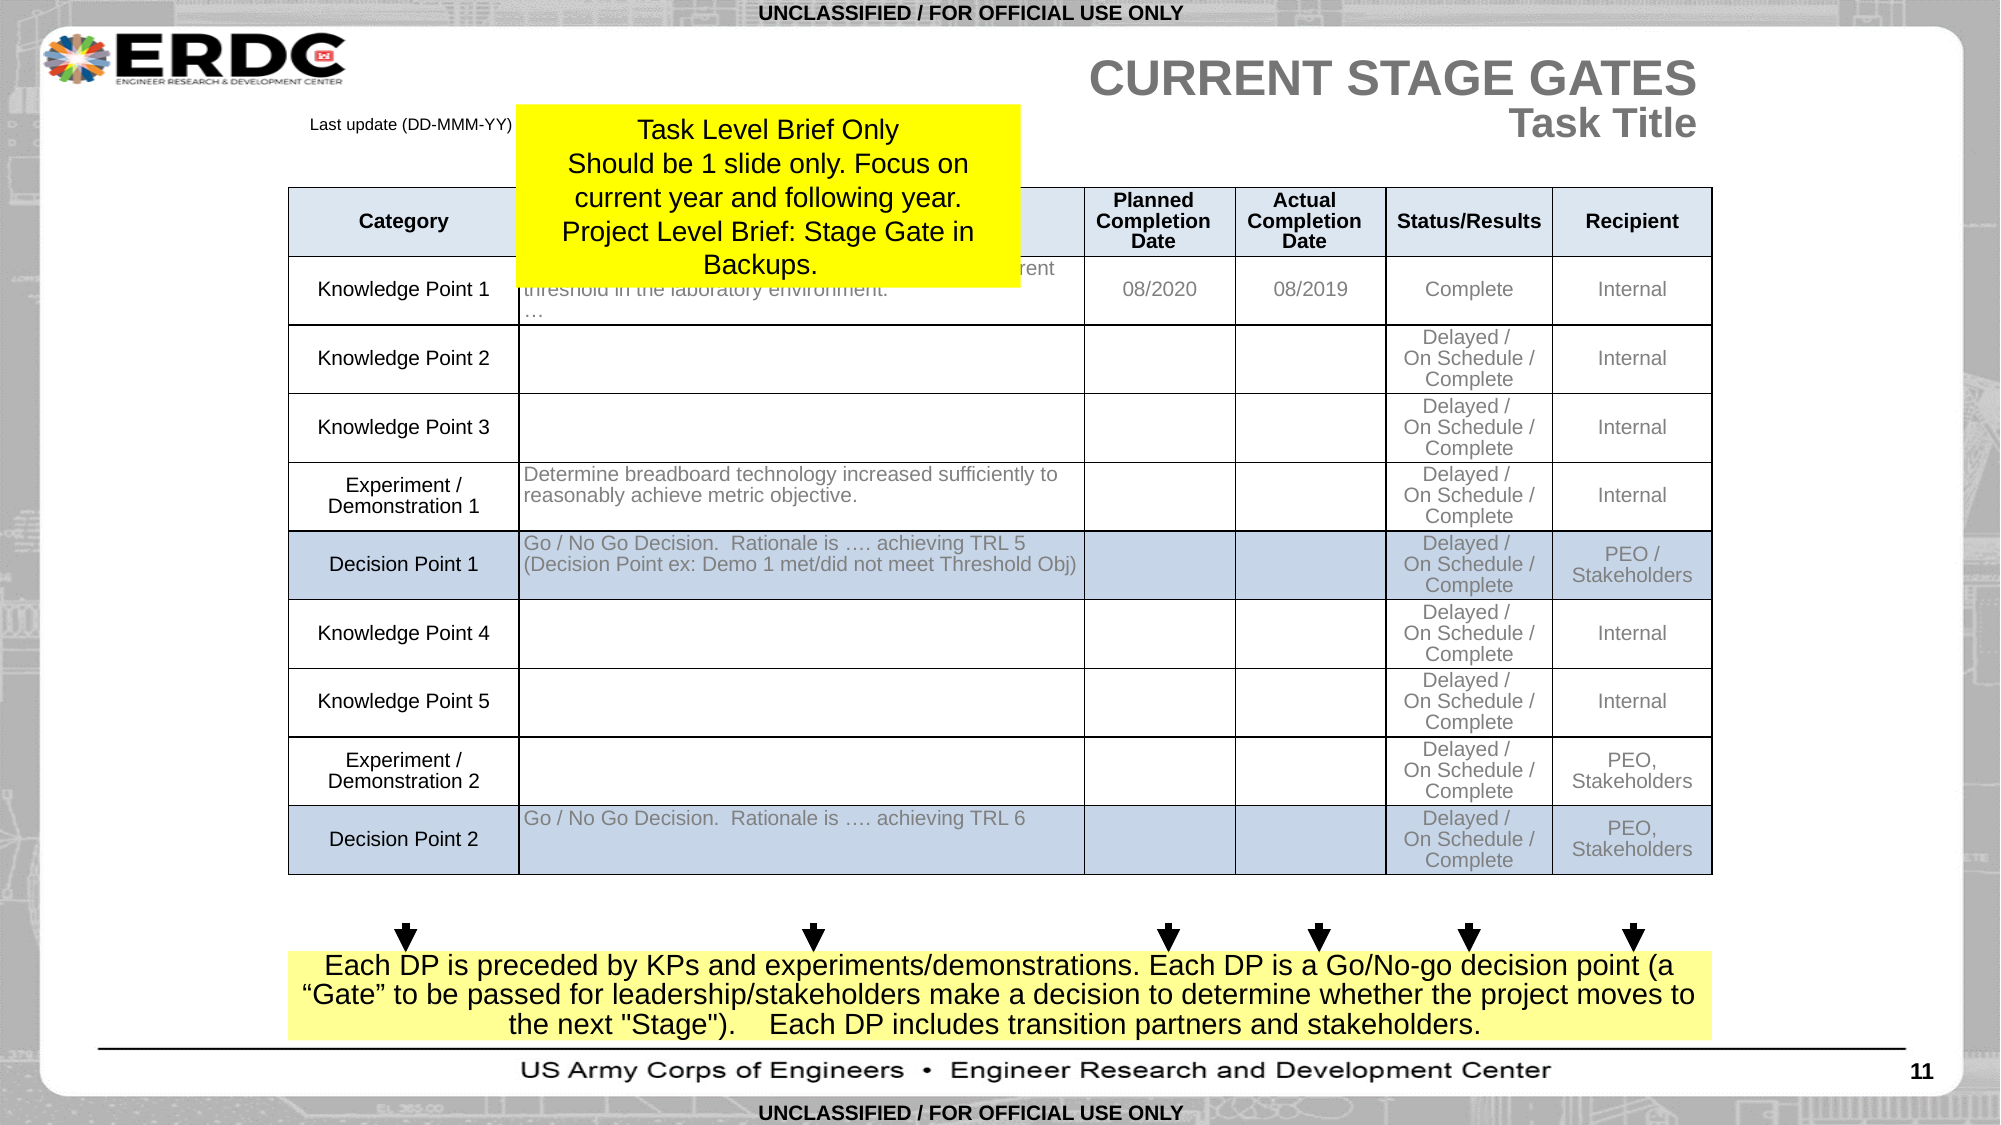

CURRENT STAGE GATES
Task Title
Task Level Brief Only
Should be 1 slide only. Focus on current year and following year.
Project Level Brief: Stage Gate in Backups.
Last update (DD-MMM-YY)
| Category | Description | Planned Completion Date | Actual Completion Date | Status/Results | Recipient |
| --- | --- | --- | --- | --- | --- |
| Knowledge Point 1 | Establish …. achieve XX% increase to metric XYZ current threshold in the laboratory environment. … | 08/2020 | 08/2019 | Complete | Internal |
| Knowledge Point 2 |  |  |  | Delayed / On Schedule / Complete | Internal |
| Knowledge Point 3 |  |  |  | Delayed / On Schedule / Complete | Internal |
| Experiment / Demonstration 1 | Determine breadboard technology increased sufficiently to reasonably achieve metric objective. |  |  | Delayed / On Schedule / Complete | Internal |
| Decision Point 1 | Go / No Go Decision. Rationale is …. achieving TRL 5 (Decision Point ex: Demo 1 met/did not meet Threshold Obj) |  |  | Delayed / On Schedule / Complete | PEO / Stakeholders |
| Knowledge Point 4 |  |  |  | Delayed / On Schedule / Complete | Internal |
| Knowledge Point 5 |  |  |  | Delayed / On Schedule / Complete | Internal |
| Experiment / Demonstration 2 |  |  |  | Delayed / On Schedule / Complete | PEO, Stakeholders |
| Decision Point 2 | Go / No Go Decision. Rationale is …. achieving TRL 6 |  |  | Delayed / On Schedule / Complete | PEO, Stakeholders |
Each DP is preceded by KPs and experiments/demonstrations. Each DP is a Go/No-go decision point (a “Gate” to be passed for leadership/stakeholders make a decision to determine whether the project moves to the next "Stage").    Each DP includes transition partners and stakeholders.
11